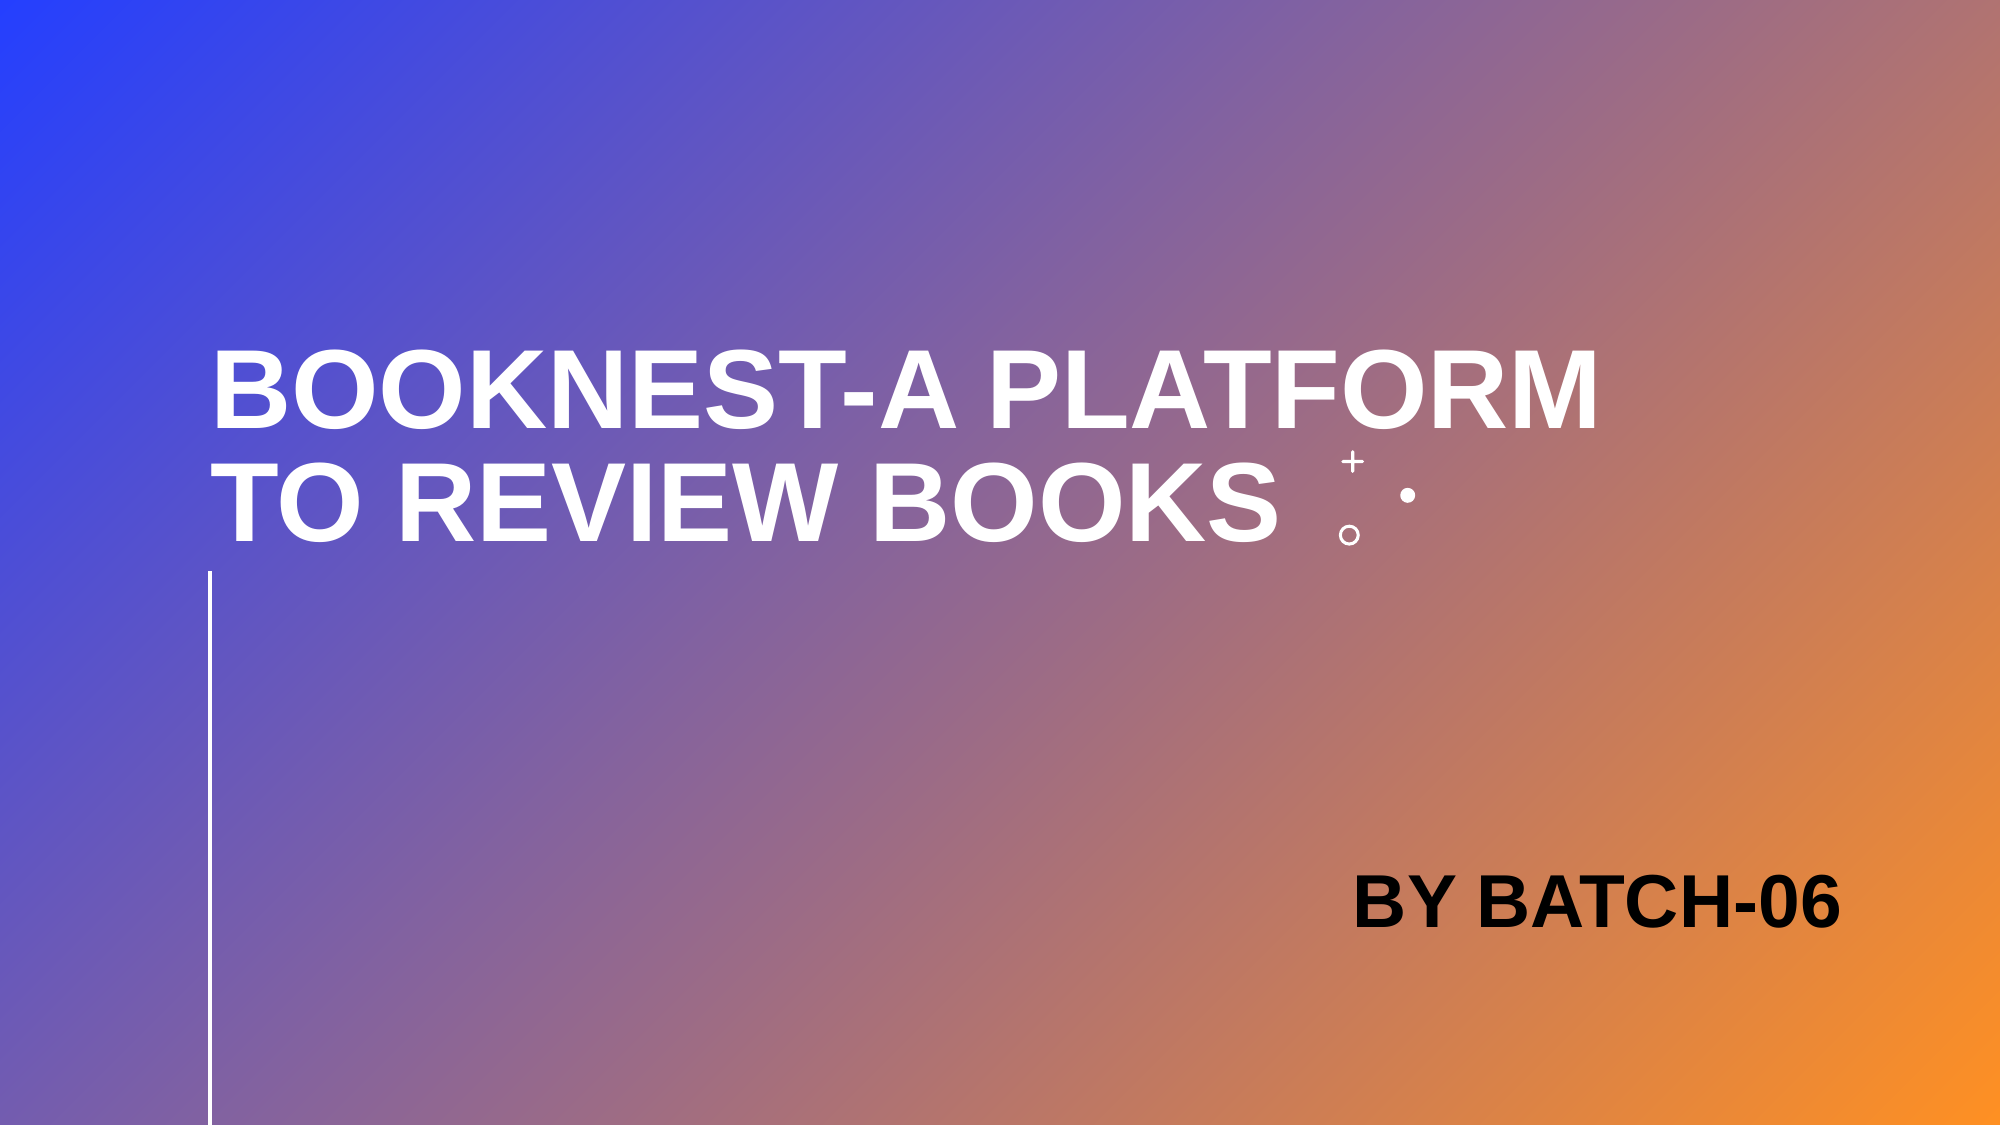

# BOOKNEST-A PLATFORM TO REVIEW BOOKS
BY BATCH-06